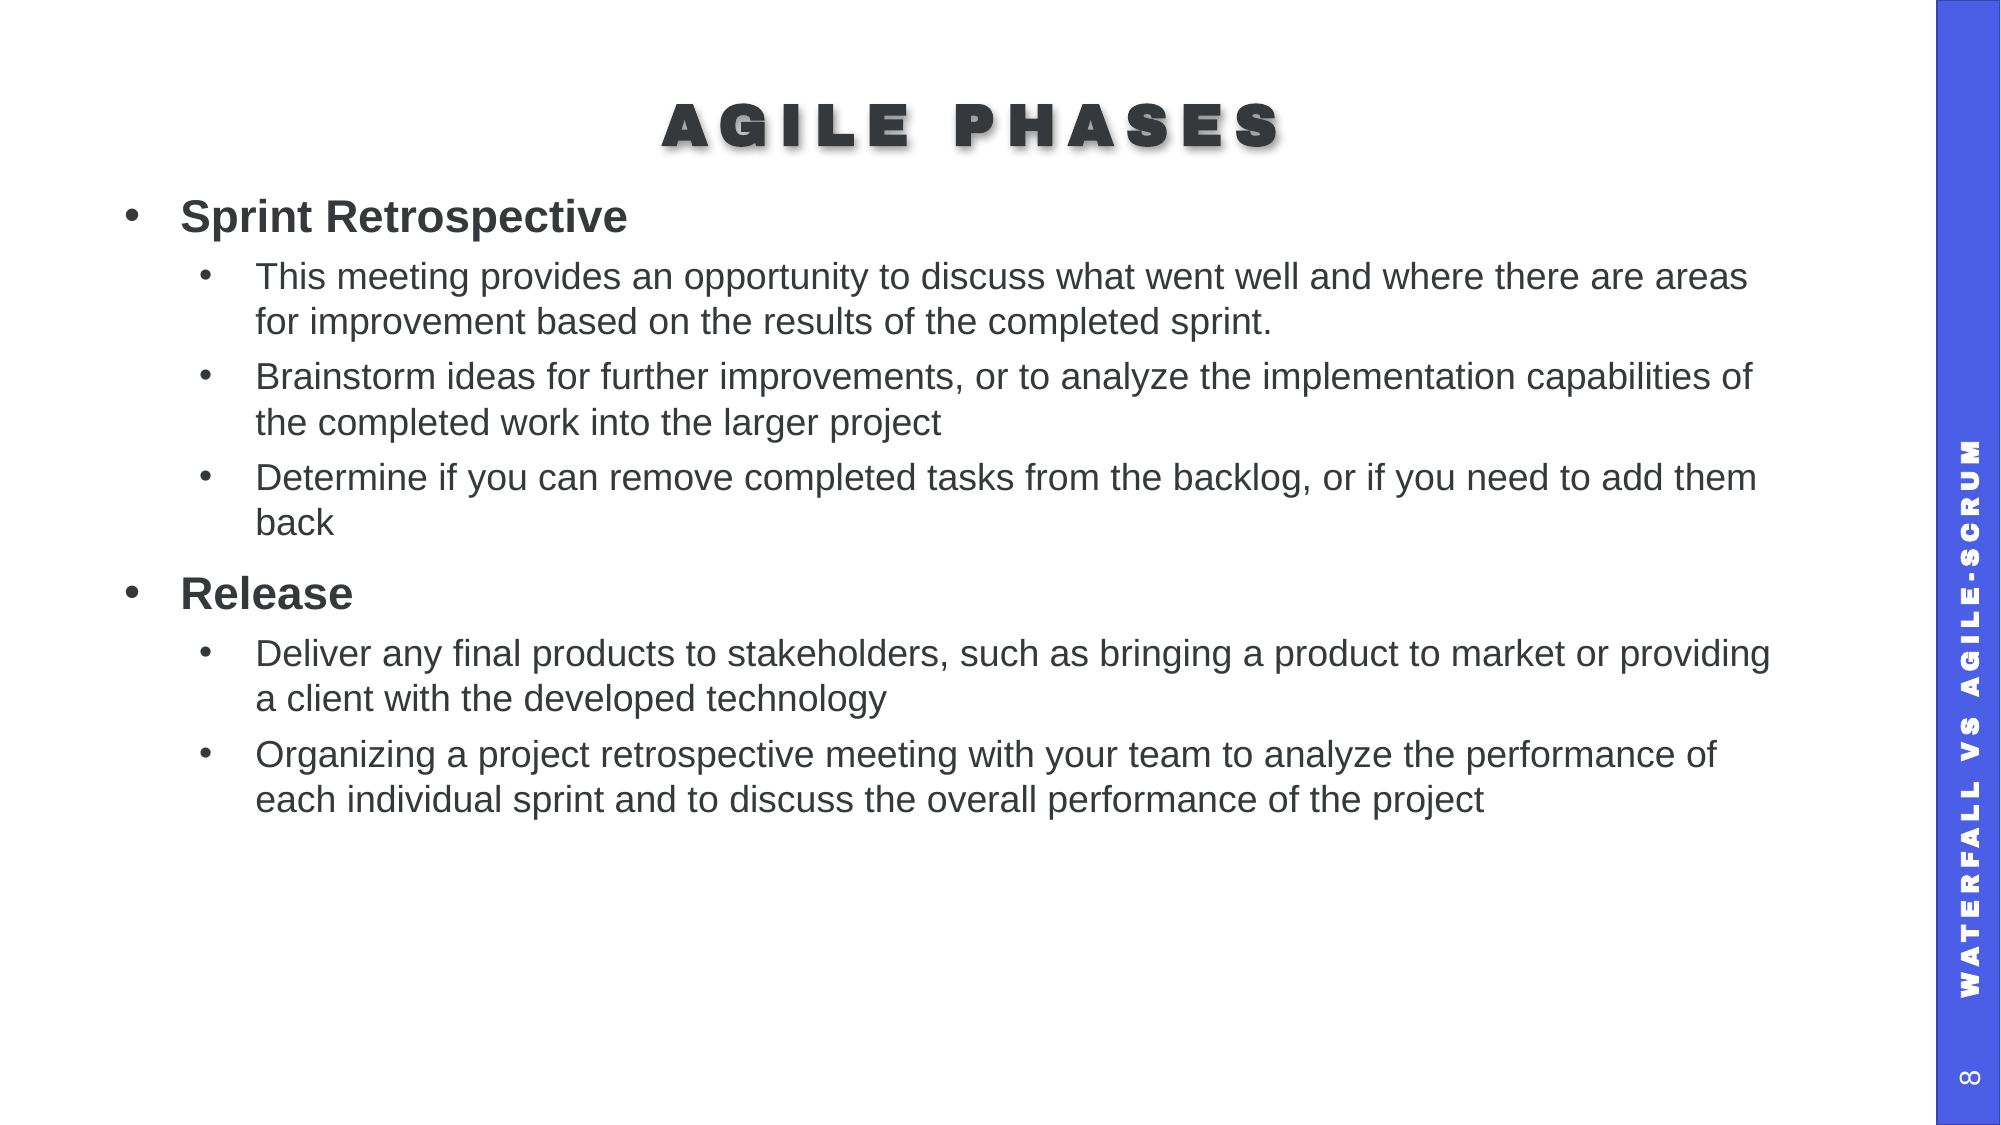

# Agile Phases
Sprint Retrospective
This meeting provides an opportunity to discuss what went well and where there are areas for improvement based on the results of the completed sprint.
Brainstorm ideas for further improvements, or to analyze the implementation capabilities of the completed work into the larger project
Determine if you can remove completed tasks from the backlog, or if you need to add them back
Release
Deliver any final products to stakeholders, such as bringing a product to market or providing a client with the developed technology
Organizing a project retrospective meeting with your team to analyze the performance of each individual sprint and to discuss the overall performance of the project
Waterfall vs Agile-Scrum
8